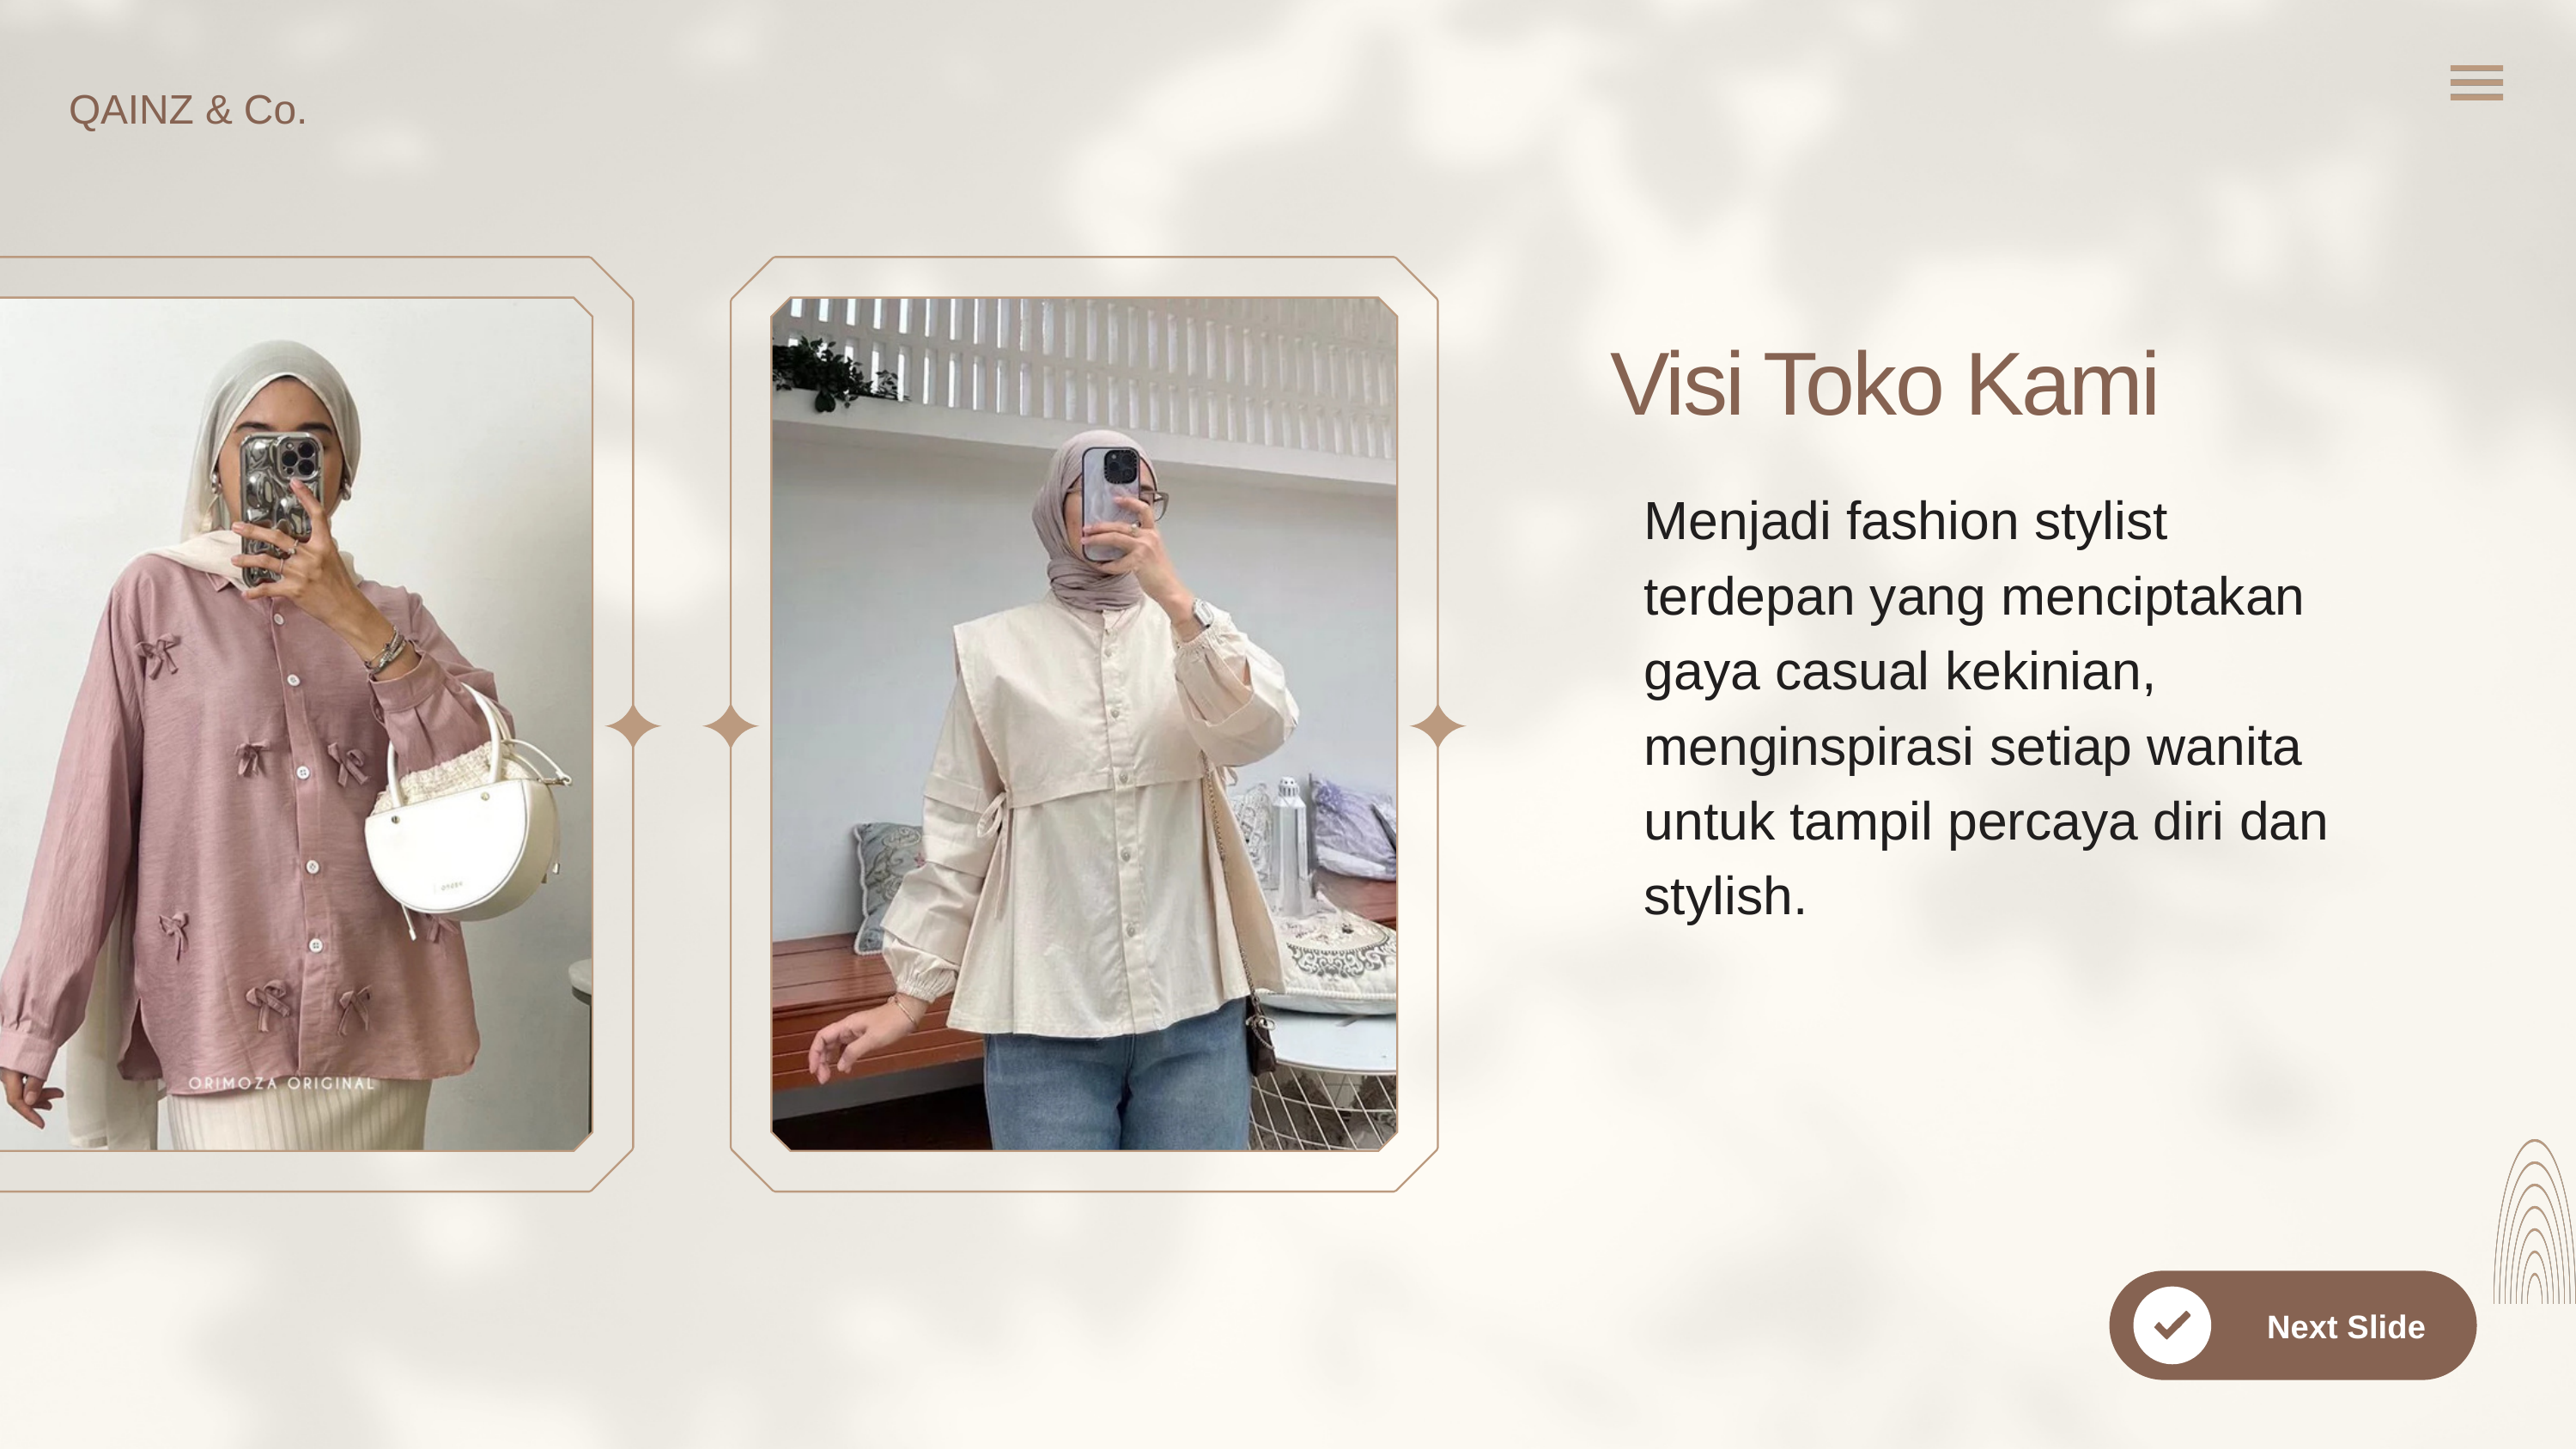

QAINZ & Co.

Visi Toko Kami
Menjadi fashion stylist terdepan yang menciptakan gaya casual kekinian, menginspirasi setiap wanita untuk tampil percaya diri dan stylish.

Next Slide